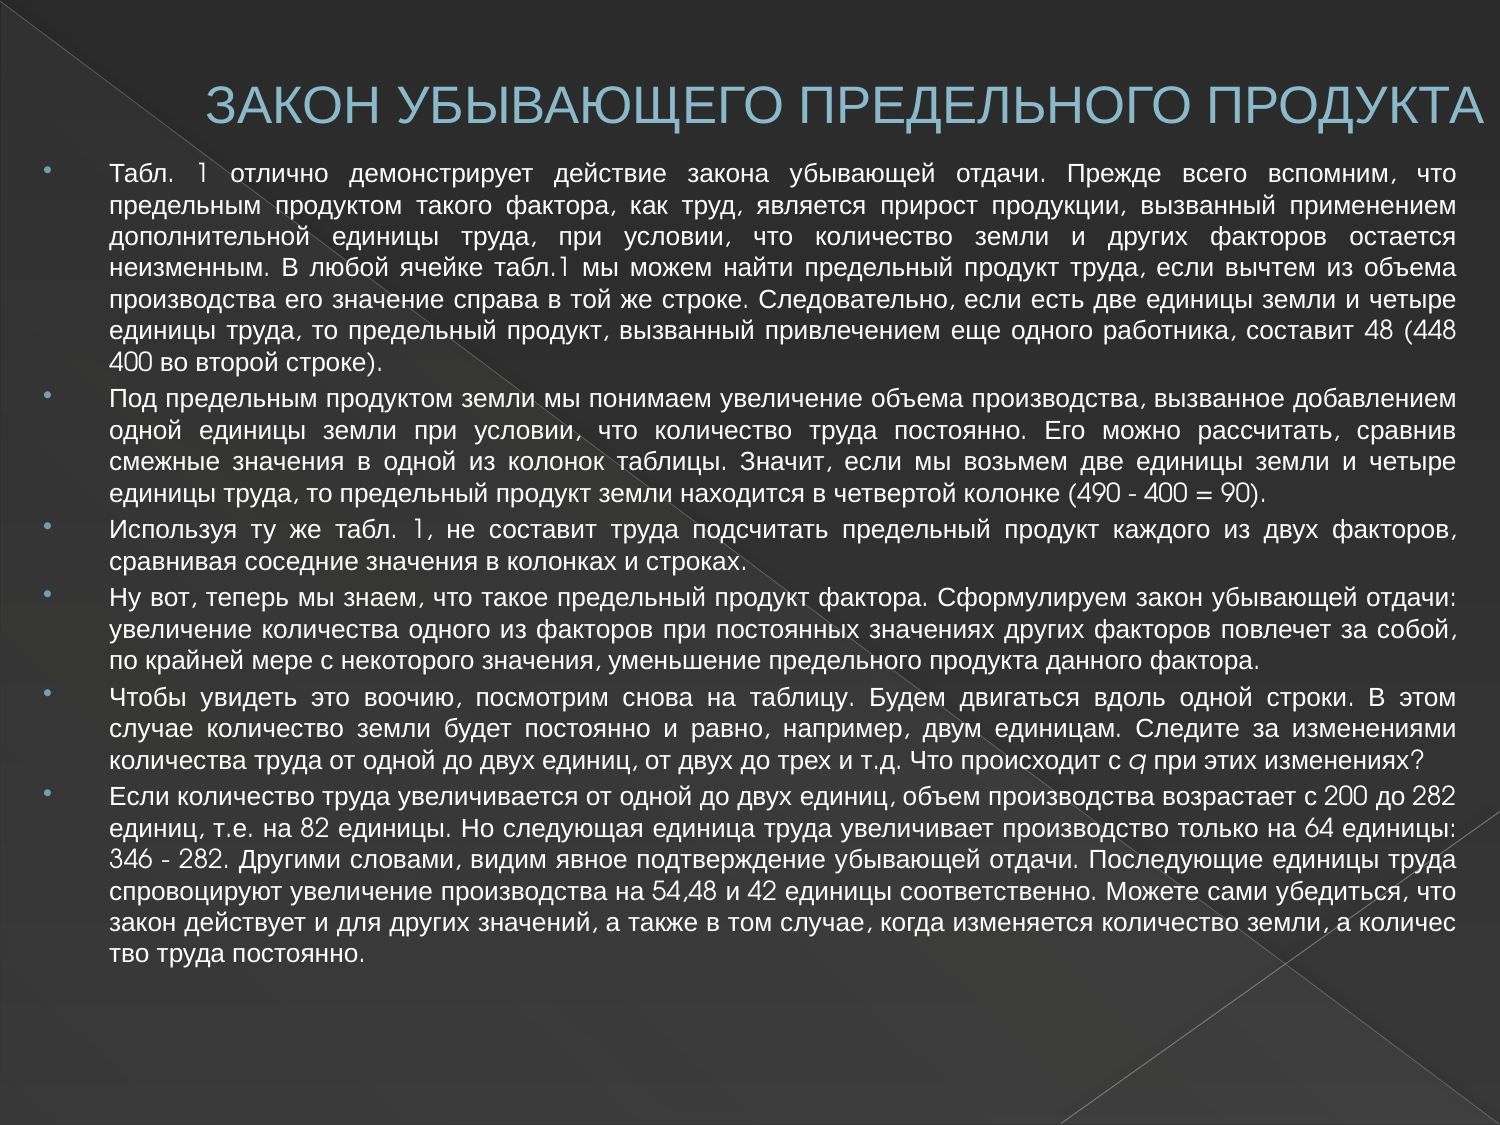

# ЗАКОН УБЫВАЮЩЕГО ПРЕДЕЛЬНОГО ПРОДУКТА
Табл. 1 отлично демонстрирует действие закона убывающей отдачи. Прежде всего вспомним, что предельным продуктом такого фактора, как труд, является прирост про­дукции, вызванный применением дополнительной единицы труда, при условии, что ко­личество земли и других факторов остается неизменным. В любой ячейке табл.1 мы мо­жем найти предельный продукт труда, если вычтем из объема производства его значение справа в той же строке. Следовательно, если есть две единицы земли и четыре единицы труда, то предельный продукт, вызванный привлечением еще одного работника, составит 48 (448 400 во второй строке).
Под предельным продуктом земли мы понимаем увеличение объема производства, вызванное добавлением одной единицы земли при условии, что количество труда пос­тоянно. Его можно рассчитать, сравнив смежные значения в одной из колонок таблицы. Значит, если мы возьмем две единицы земли и четыре единицы труда, то предельный про­дукт земли находится в четвертой колонке (490 - 400 = 90).
Используя ту же табл. 1, не составит труда подсчитать предельный продукт каждого из двух факторов, сравнивая соседние значения в колонках и строках.
Ну вот, теперь мы знаем, что такое предельный продукт фактора. Сформулируем закон убывающей отдачи: увеличение количества одного из факторов при постоянных значениях других факторов повлечет за собой, по крайней мере с некоторого значения, уменьшение предельного продукта данного фактора.
Чтобы увидеть это воочию, посмотрим снова на таблицу. Будем двигаться вдоль одной строки. В этом случае количество земли будет постоянно и равно, например, двум едини­цам. Следите за изменениями количества труда от одной до двух единиц, от двух до трех и т.д. Что происходит с q при этих изменениях?
Если количество труда увеличивается от одной до двух единиц, объем производства воз­растает с 200 до 282 единиц, т.е. на 82 единицы. Но следующая единица труда увеличивает производство только на 64 единицы: 346 - 282. Другими словами, видим явное подтверж­дение убывающей отдачи. Последующие единицы труда спровоцируют увеличение произ­водства на 54,48 и 42 единицы соответственно. Можете сами убедиться, что закон действует и для других значений, а также в том случае, когда изменяется количество земли, а количес­тво труда постоянно.